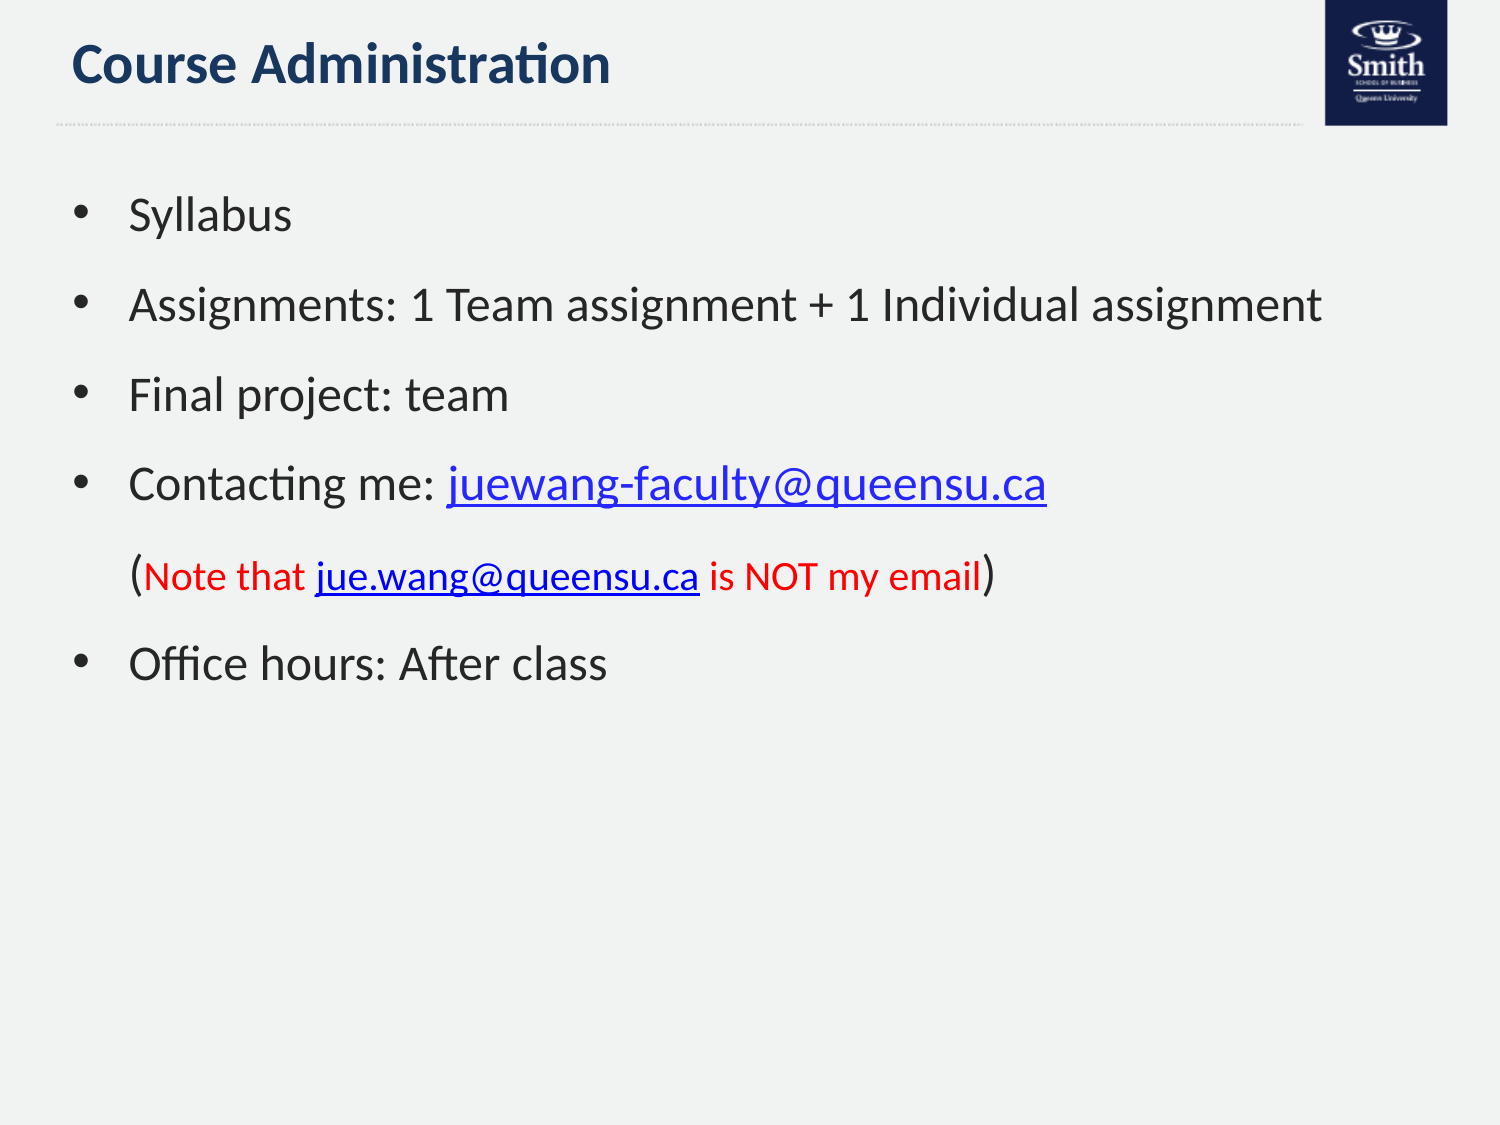

# Course Administration
Syllabus
Assignments: 1 Team assignment + 1 Individual assignment
Final project: team
Contacting me: juewang-faculty@queensu.ca
     (Note that jue.wang@queensu.ca is NOT my email)
Office hours: After class